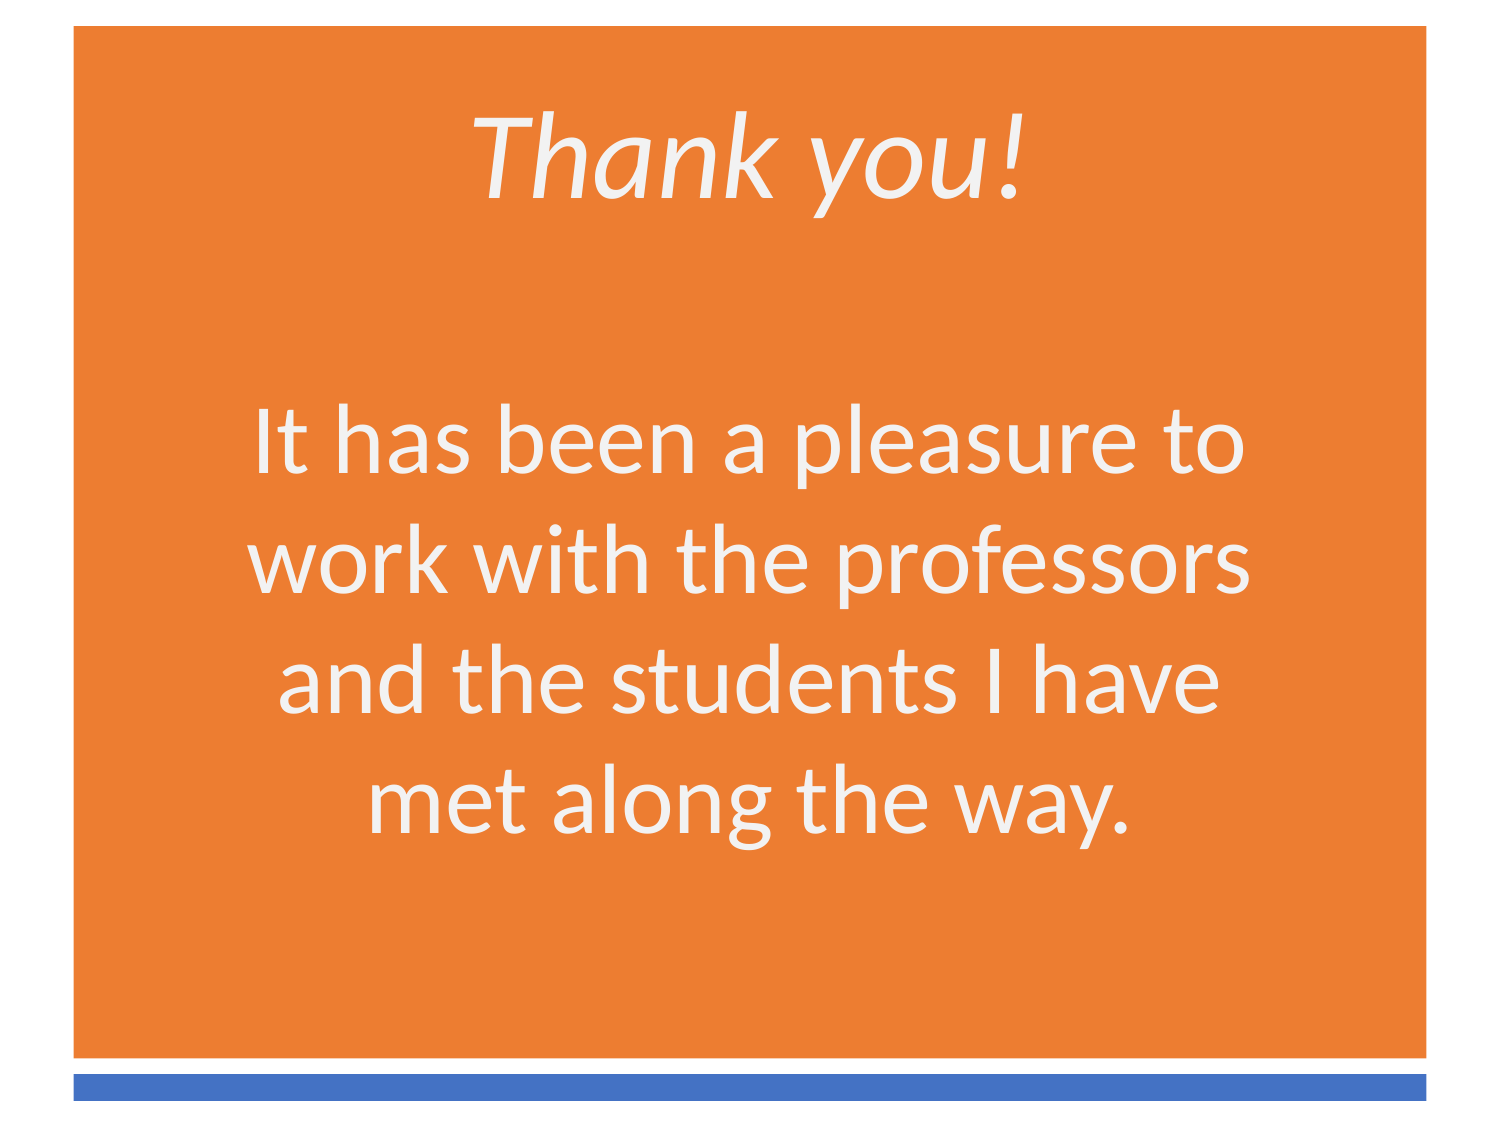

Thank you!

It has been a pleasure to work with the professors and the students I have met along the way.